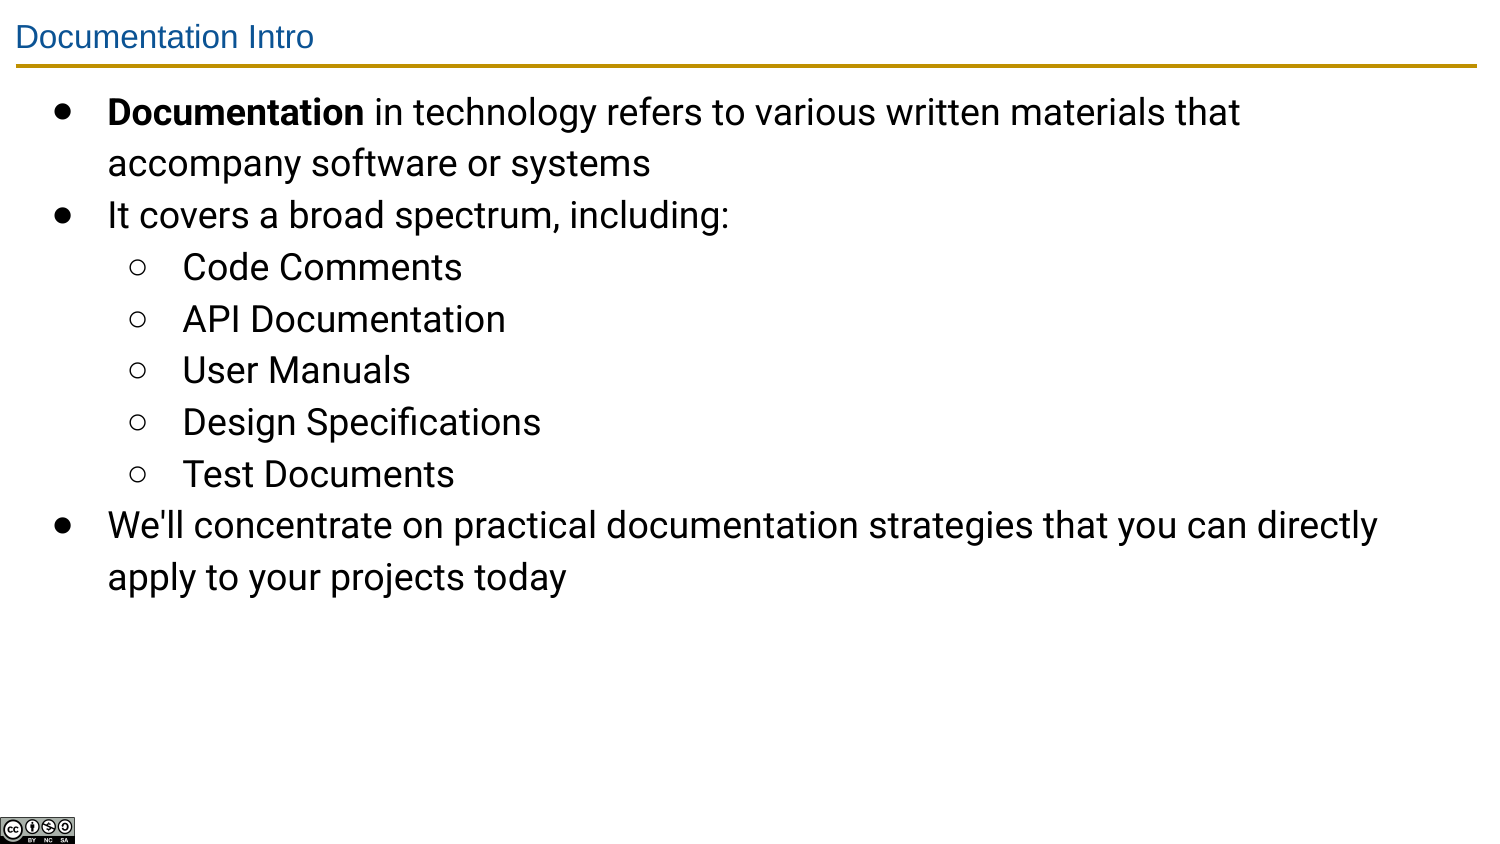

# Documentation Intro
Documentation in technology refers to various written materials that accompany software or systems
It covers a broad spectrum, including:
Code Comments
API Documentation
User Manuals
Design Specifications
Test Documents
We'll concentrate on practical documentation strategies that you can directly apply to your projects today